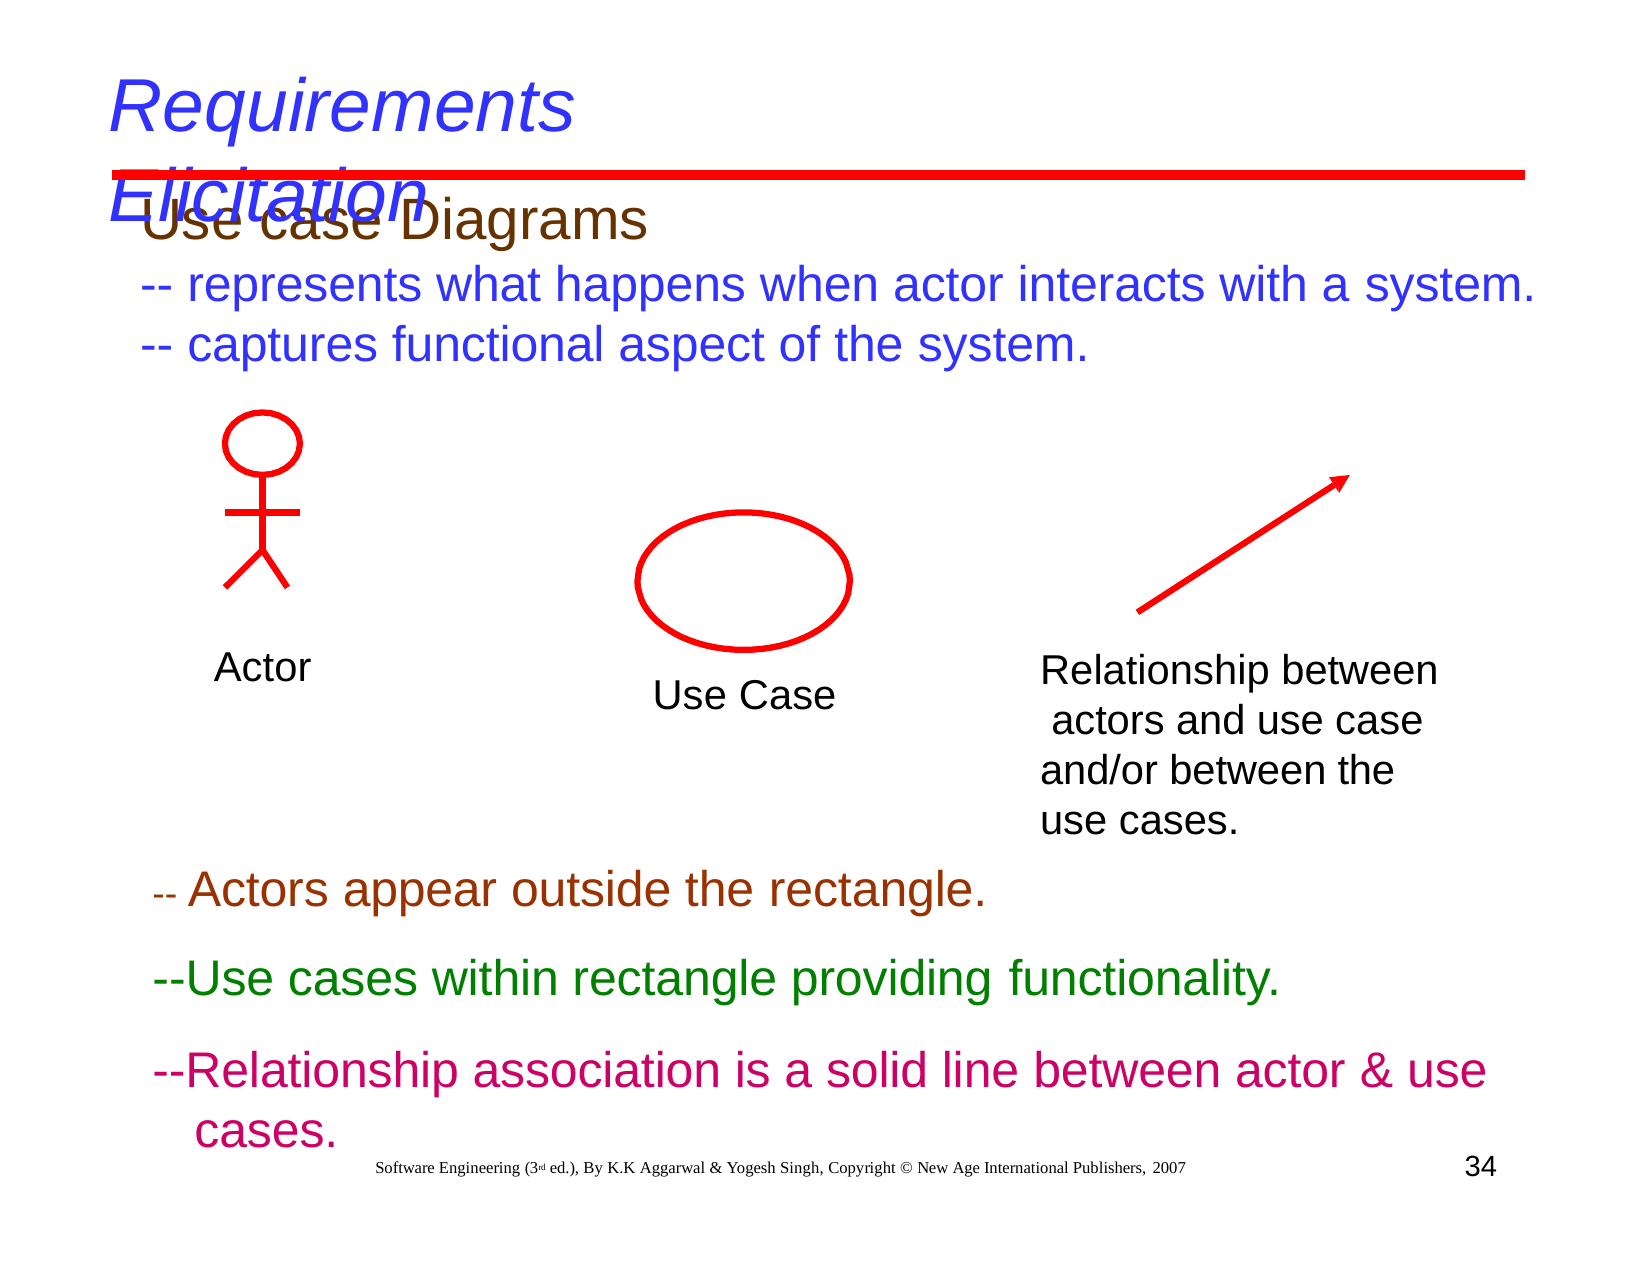

# Requirements Elicitation

Use case Diagrams
-- represents what happens when actor interacts with a system.
-- captures functional aspect of the system.

Actor
Relationship between  actors and use case  and/or between the  use cases.
Use Case
-- Actors appear outside the rectangle.
--Use cases within rectangle providing functionality.
--Relationship association is a solid line between actor & use  cases.
34
Software Engineering (3rd  ed.), By K.K Aggarwal & Yogesh Singh, Copyright © New Age International Publishers, 2007